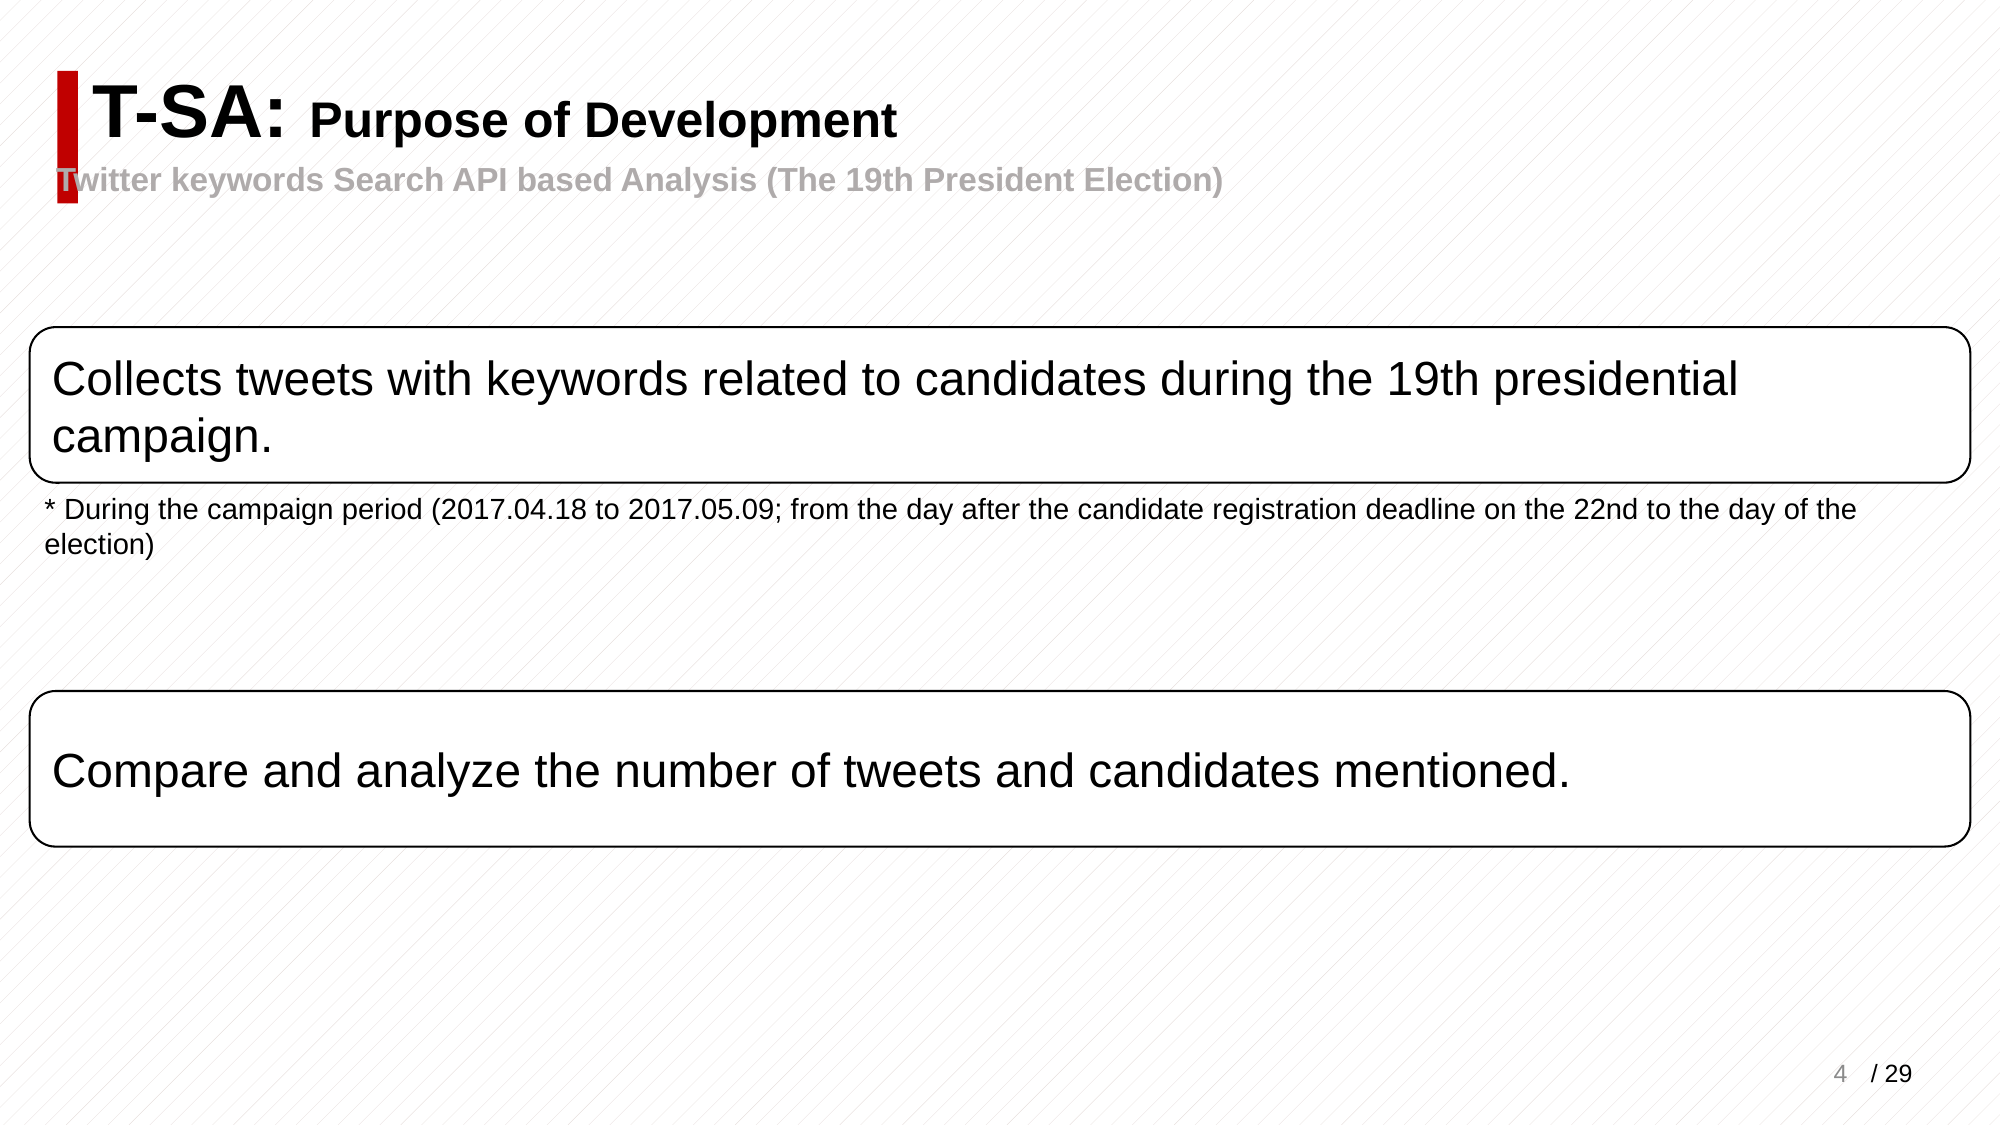

T-SA: Purpose of Development

Twitter keywords Search API based Analysis (The 19th President Election)
Collects tweets with keywords related to candidates during the 19th presidential campaign.
* During the campaign period (2017.04.18 to 2017.05.09; from the day after the candidate registration deadline on the 22nd to the day of the election)
Compare and analyze the number of tweets and candidates mentioned.
4
/ 29